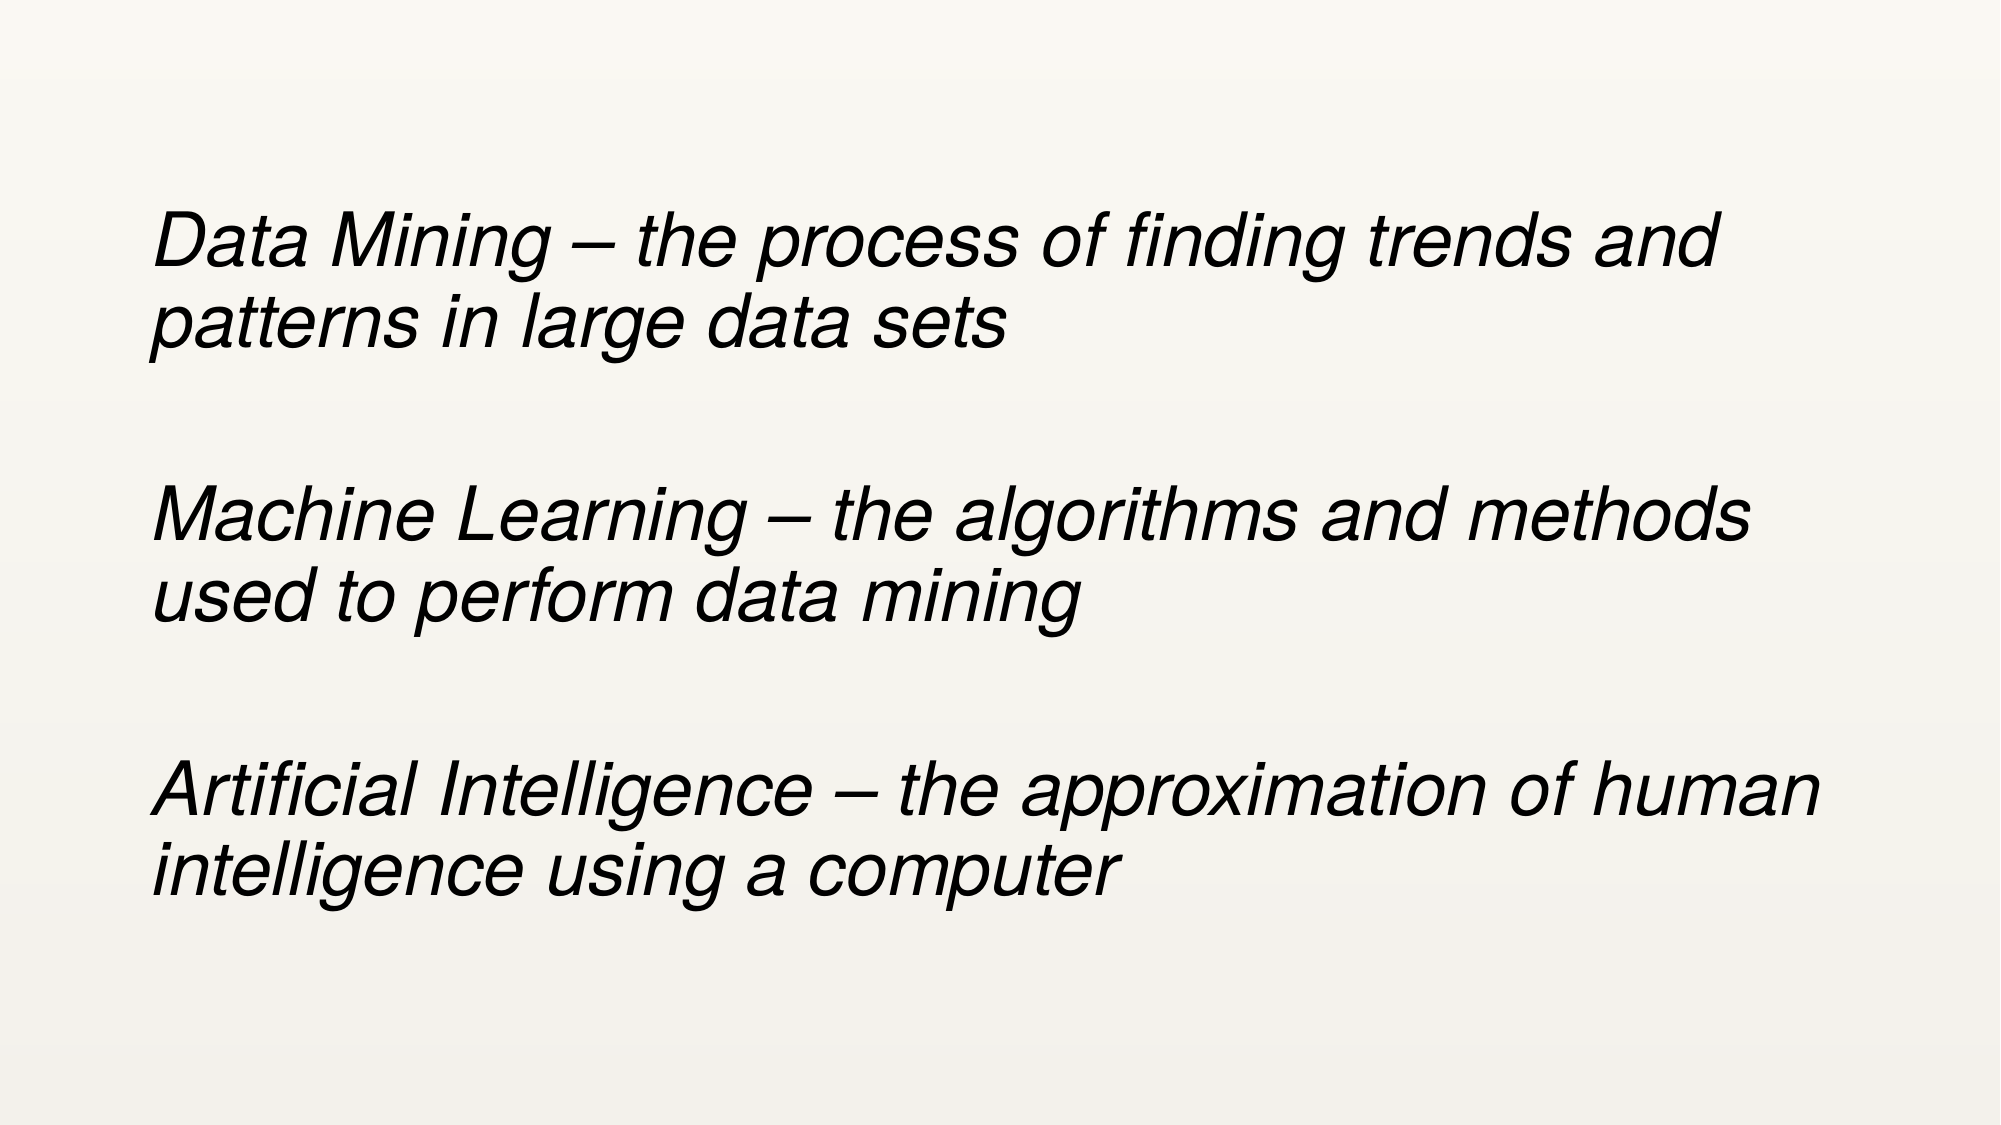

Data Mining – the process of finding trends and patterns in large data sets

Machine Learning – the algorithms and methods used to perform data mining

Artificial Intelligence – the approximation of human intelligence using a computer